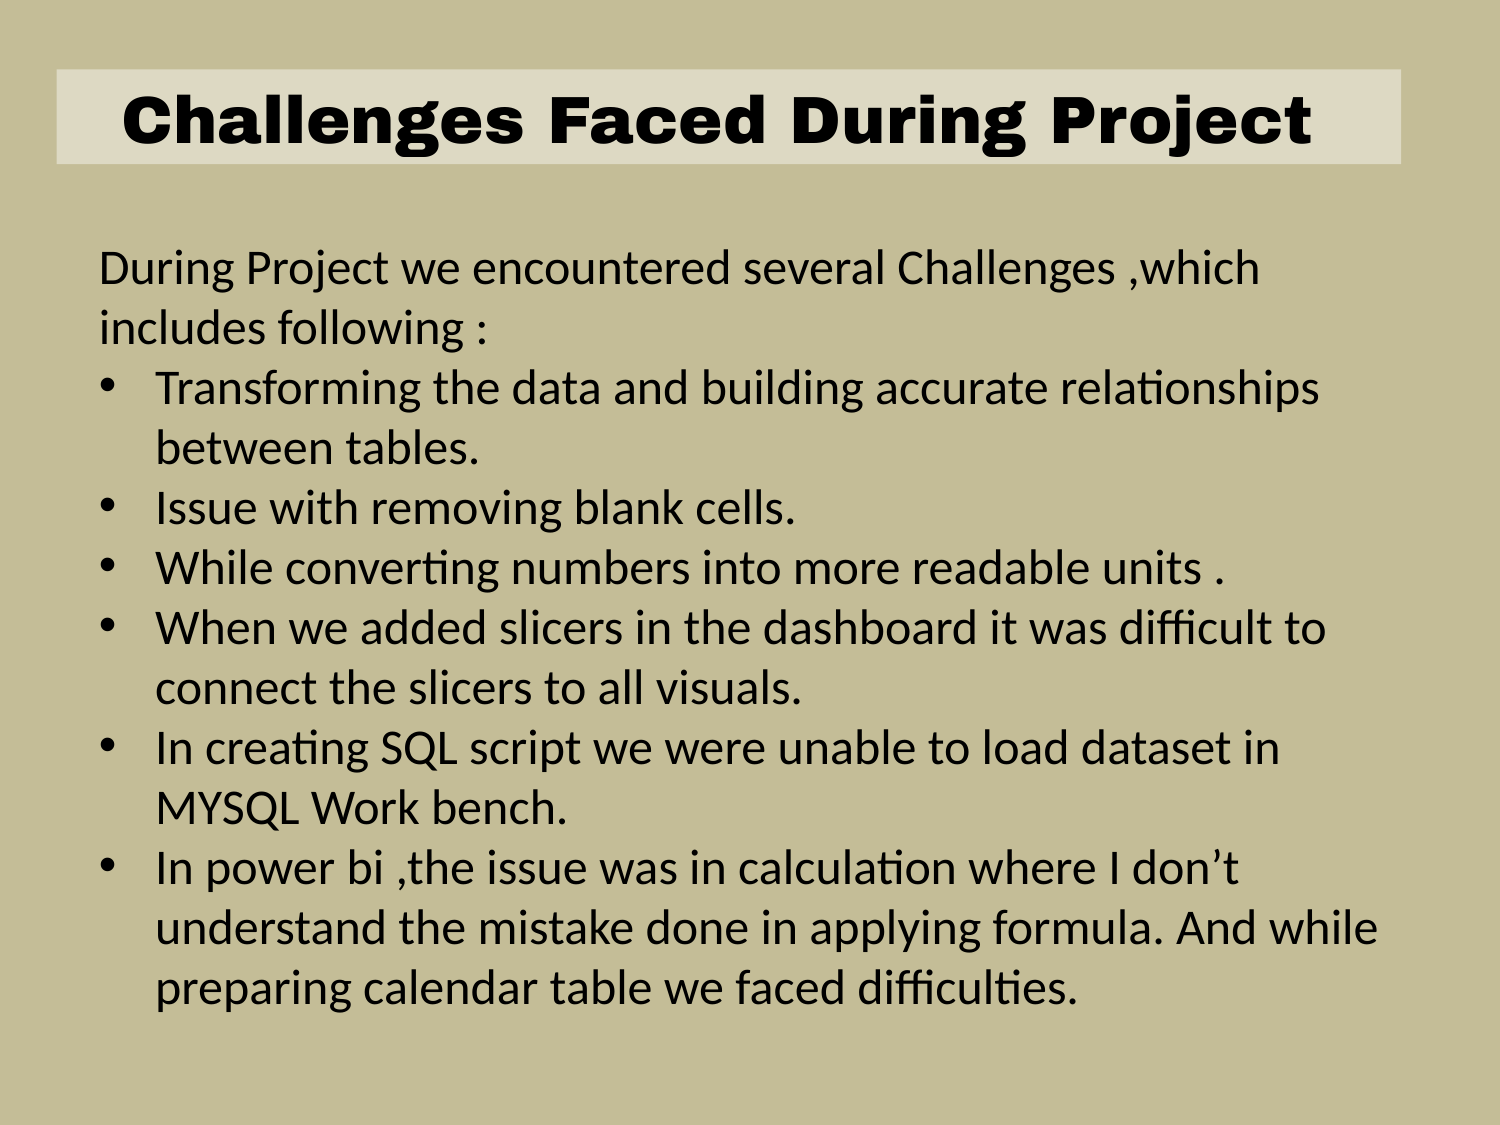

Challenges Faced During Project
During Project we encountered several Challenges ,which includes following :
Transforming the data and building accurate relationships between tables.
Issue with removing blank cells.
While converting numbers into more readable units .
When we added slicers in the dashboard it was difficult to connect the slicers to all visuals.
In creating SQL script we were unable to load dataset in MYSQL Work bench.
In power bi ,the issue was in calculation where I don’t understand the mistake done in applying formula. And while preparing calendar table we faced difficulties.